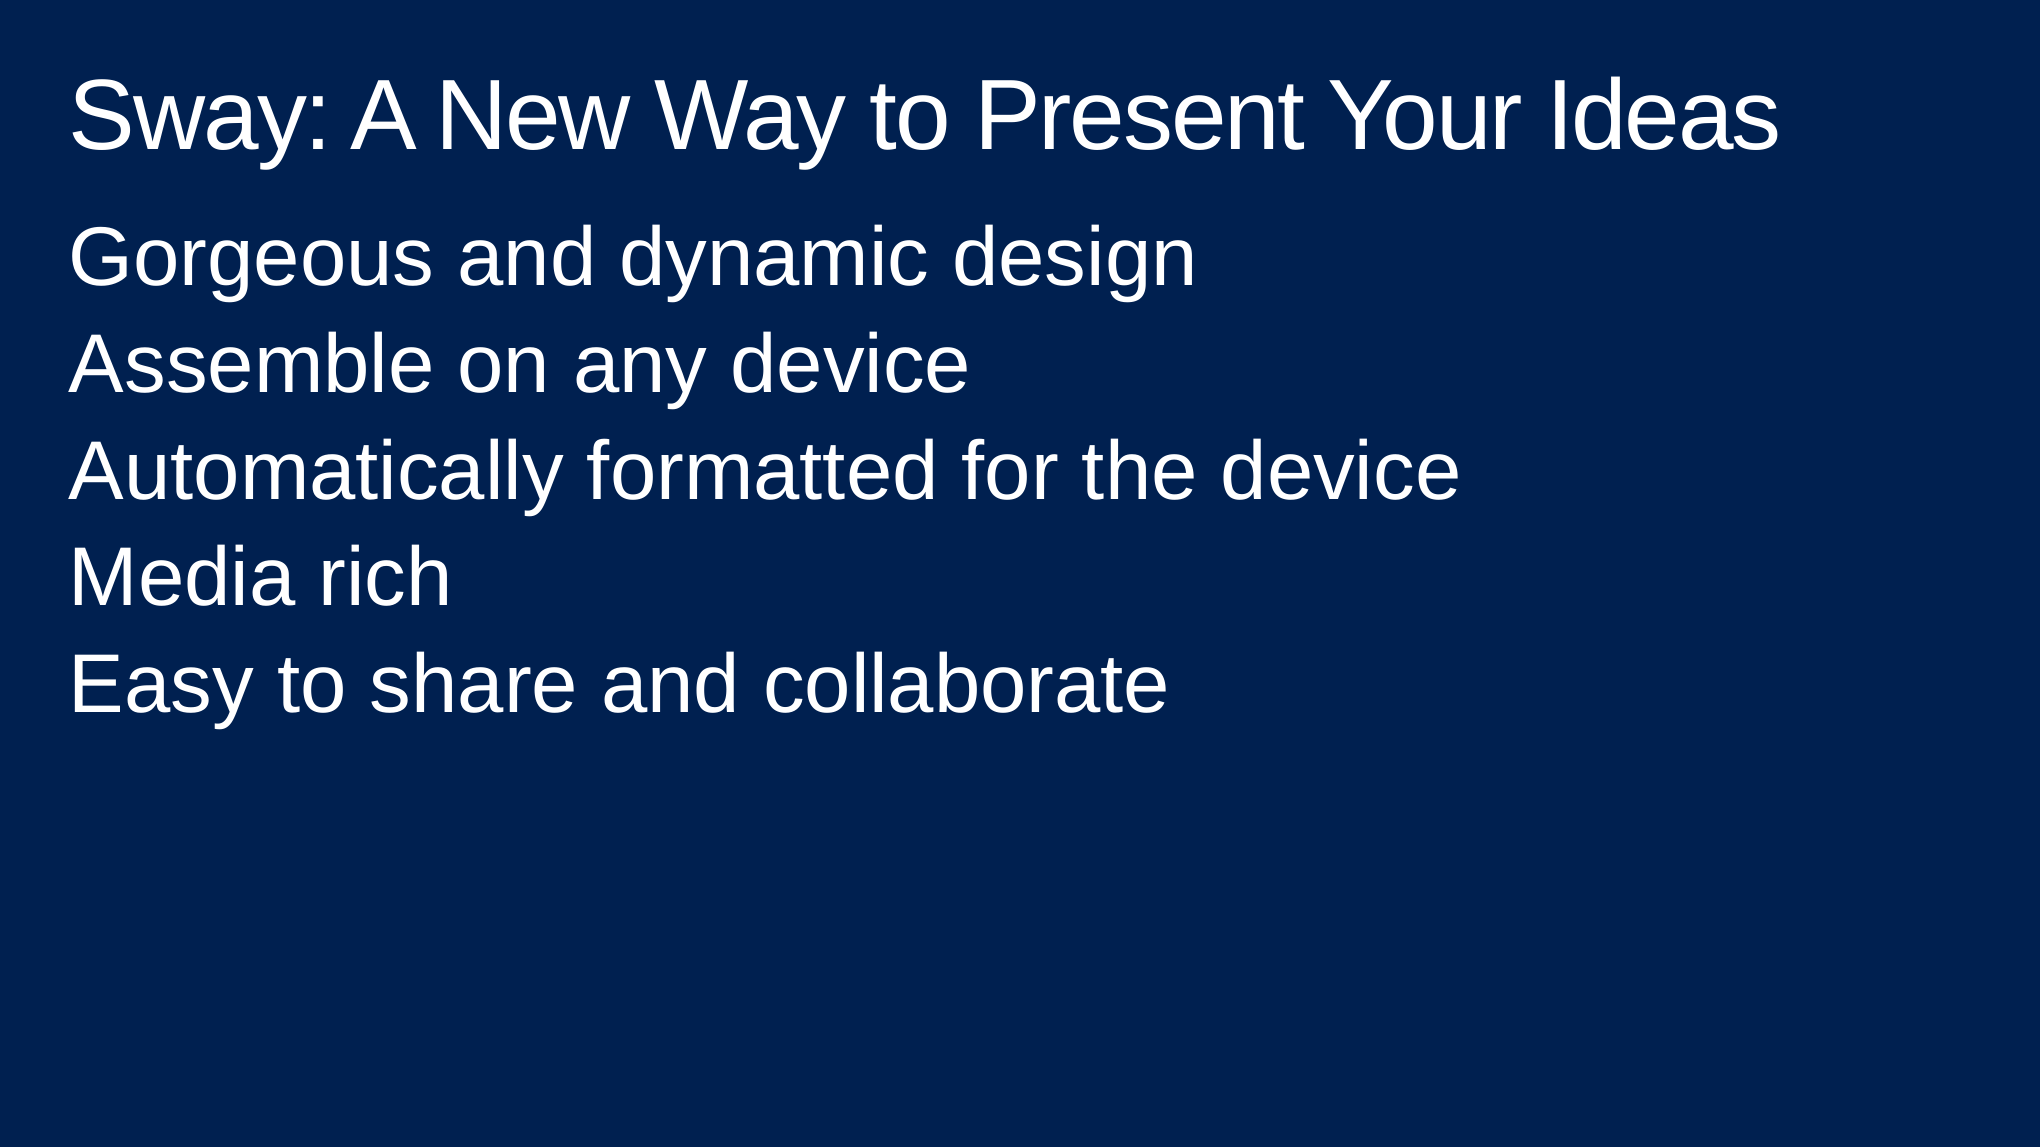

# Sway: A New Way to Present Your Ideas
Gorgeous and dynamic design
Assemble on any device
Automatically formatted for the device
Media rich
Easy to share and collaborate